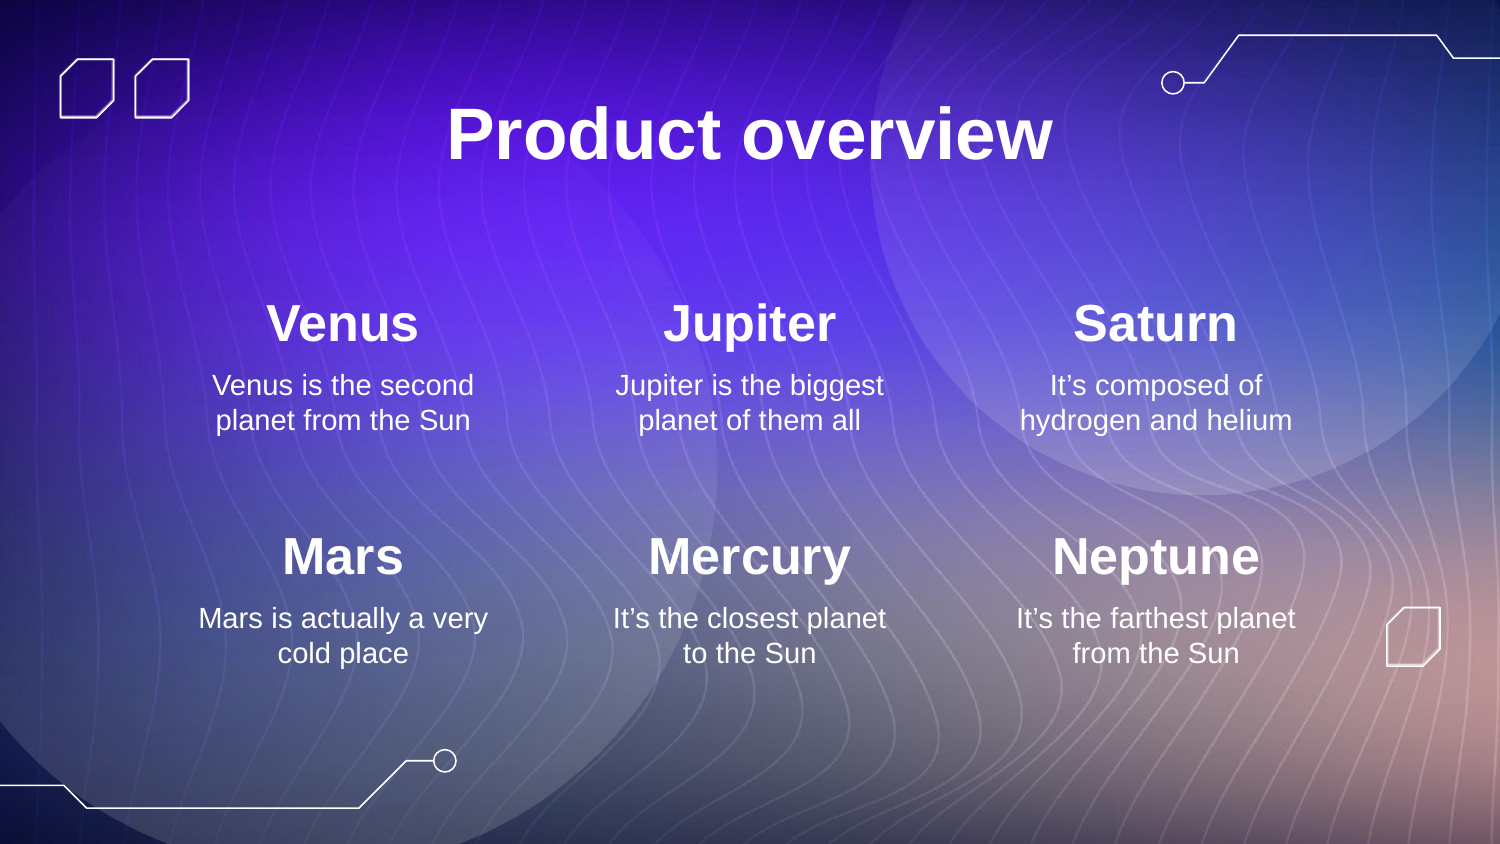

Product overview
Venus
Jupiter
Saturn
Venus is the second planet from the Sun
Jupiter is the biggest planet of them all
It’s composed of hydrogen and helium
Mars
Mercury
Neptune
Mars is actually a very cold place
It’s the closest planet to the Sun
It’s the farthest planet from the Sun